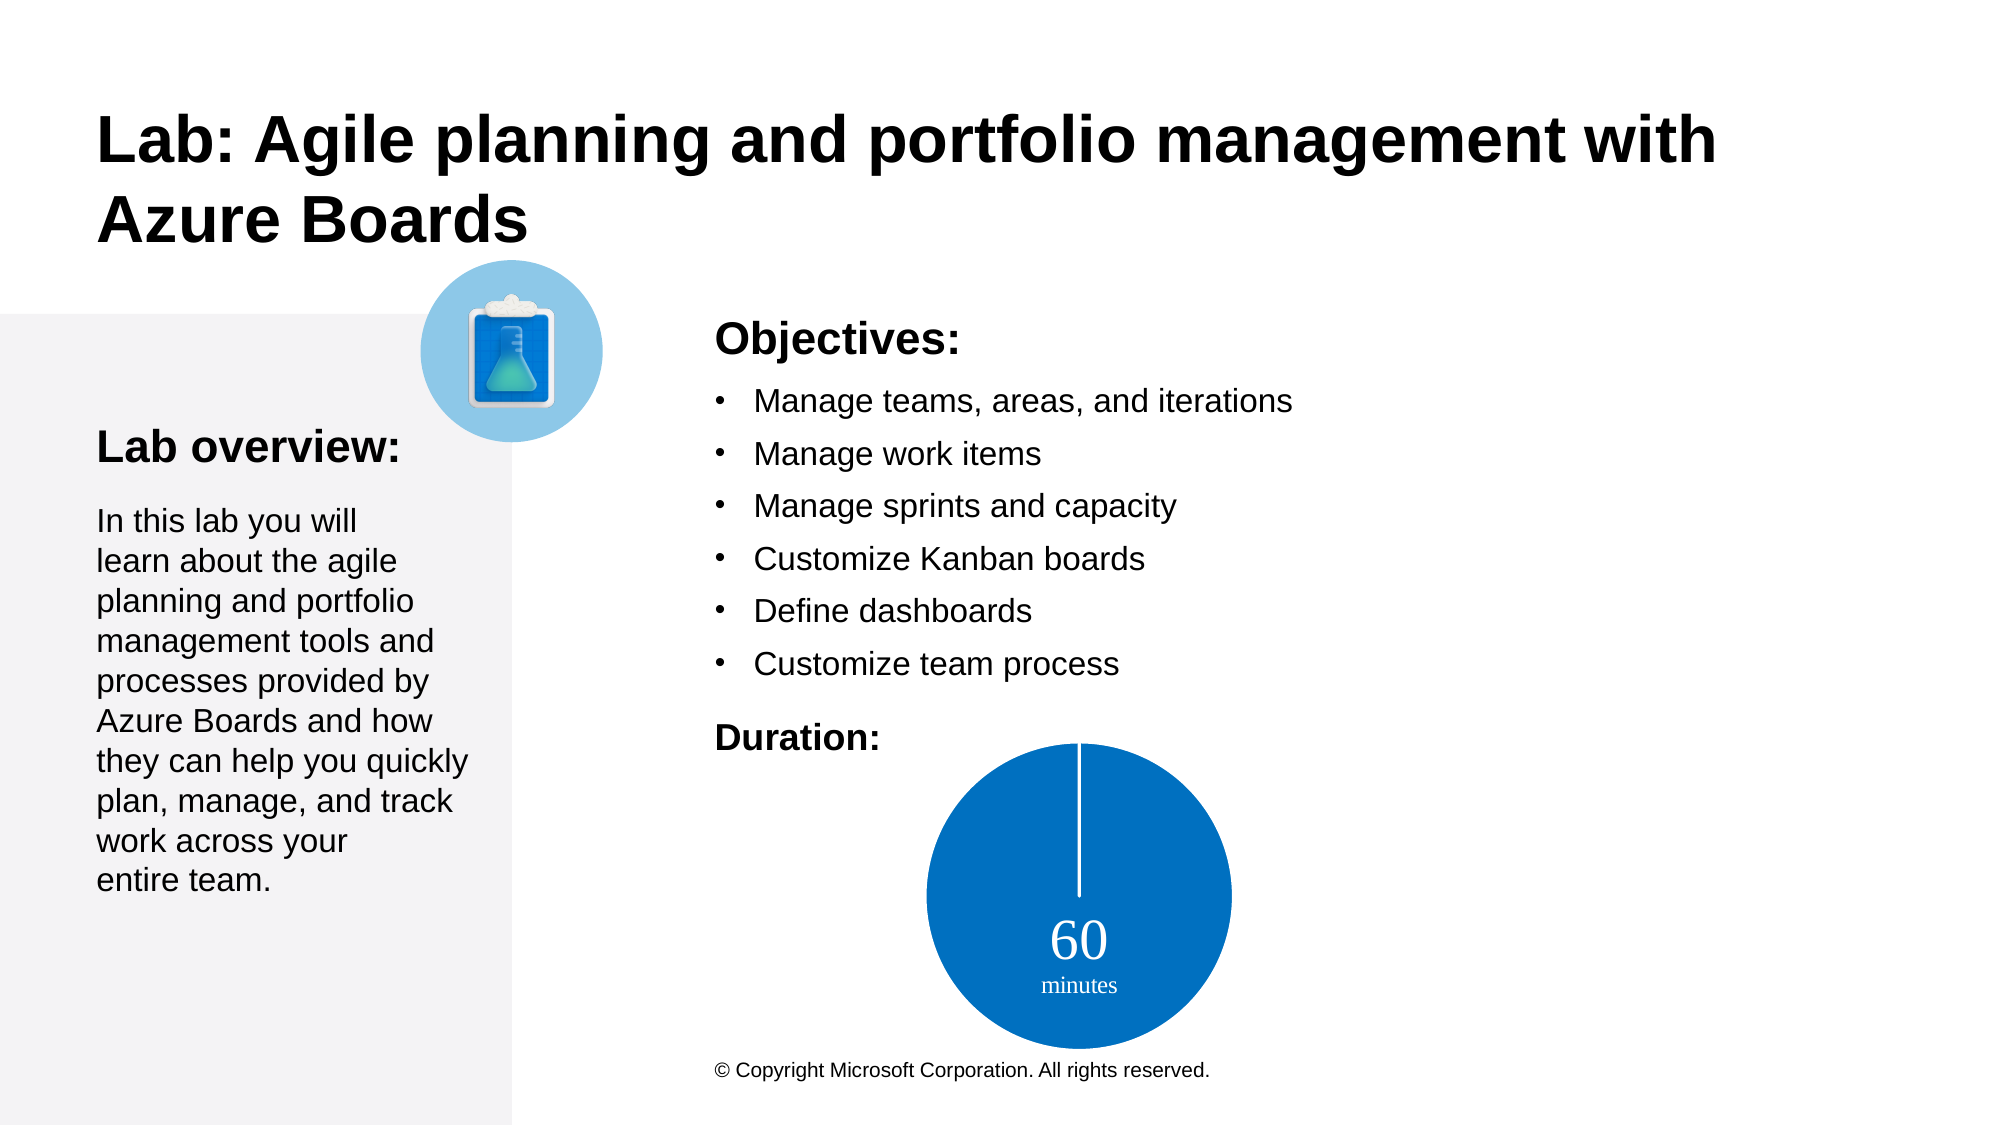

# Lab: Agile planning and portfolio management with Azure Boards
Objectives:
Manage teams, areas, and iterations
Manage work items
Manage sprints and capacity
Customize Kanban boards
Define dashboards
Customize team process
Lab overview:
In this lab you will
learn about the agile planning and portfolio management tools and processes provided by Azure Boards and how they can help you quickly plan, manage, and track work across your
entire team.
Duration:

### Chart

| Category |  |
|---|---|